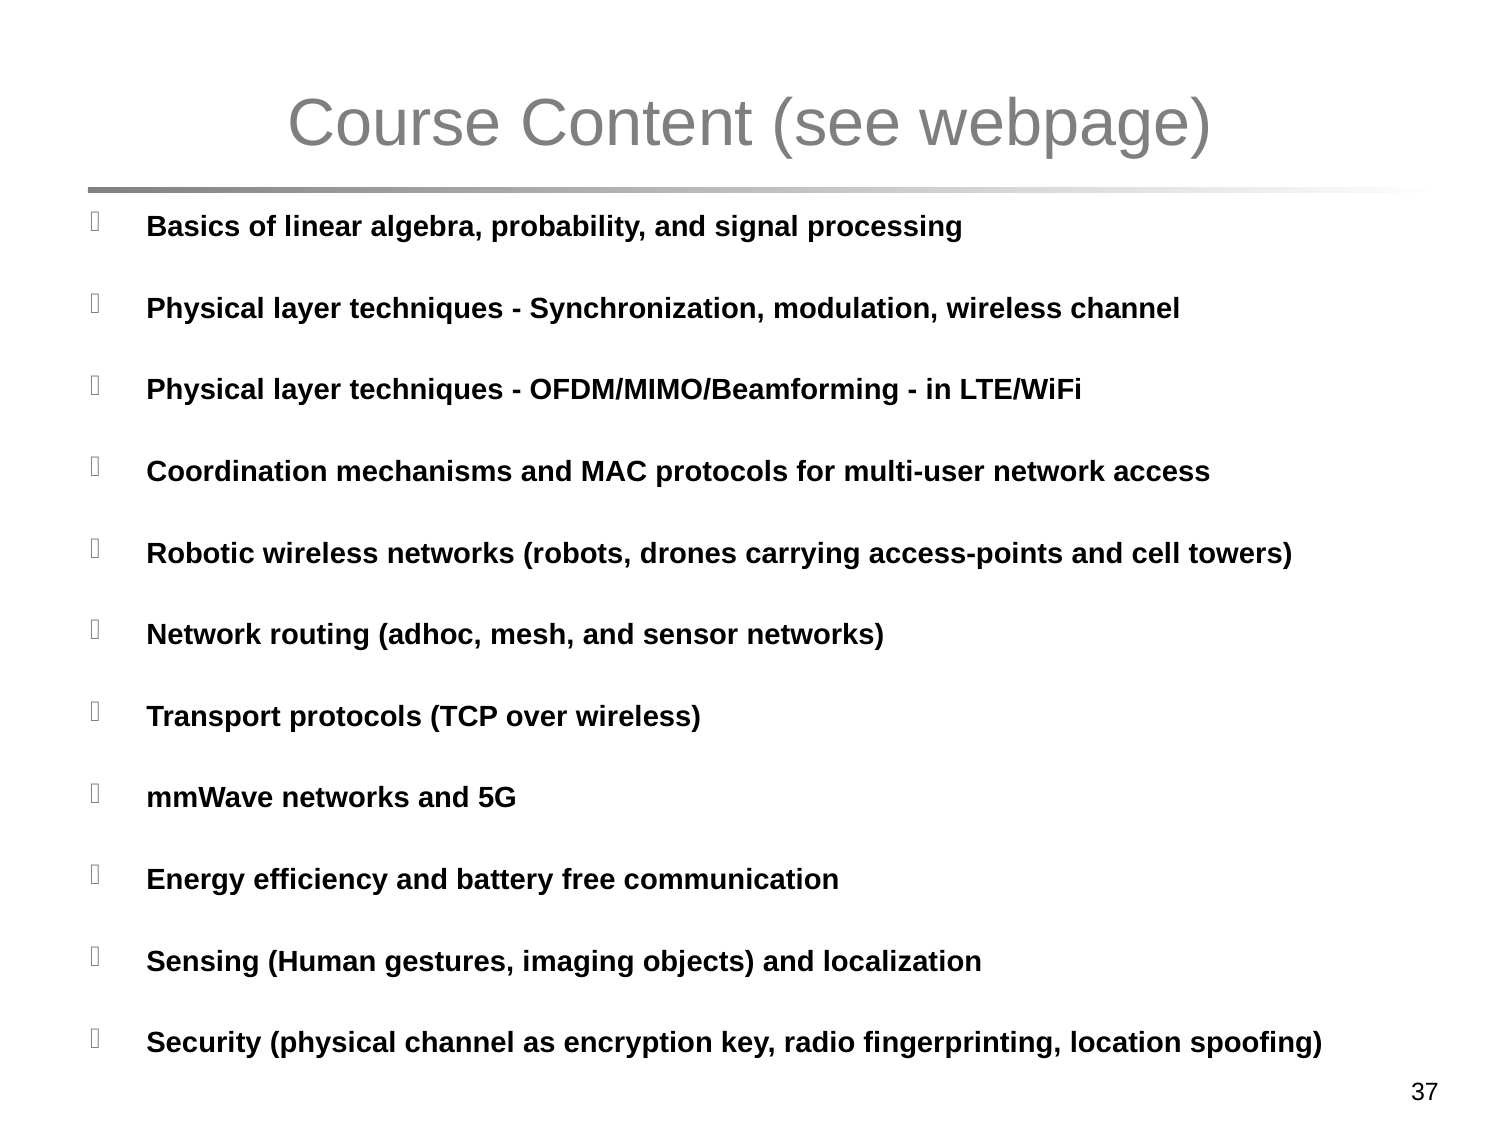

# Course Content (see webpage)
Basics of linear algebra, probability, and signal processing

Physical layer techniques - Synchronization, modulation, wireless channel

Physical layer techniques - OFDM/MIMO/Beamforming - in LTE/WiFi

Coordination mechanisms and MAC protocols for multi-user network access

Robotic wireless networks (robots, drones carrying access-points and cell towers)

Network routing (adhoc, mesh, and sensor networks)

Transport protocols (TCP over wireless)

mmWave networks and 5G

Energy efficiency and battery free communication

Sensing (Human gestures, imaging objects) and localization

Security (physical channel as encryption key, radio fingerprinting, location spoofing)